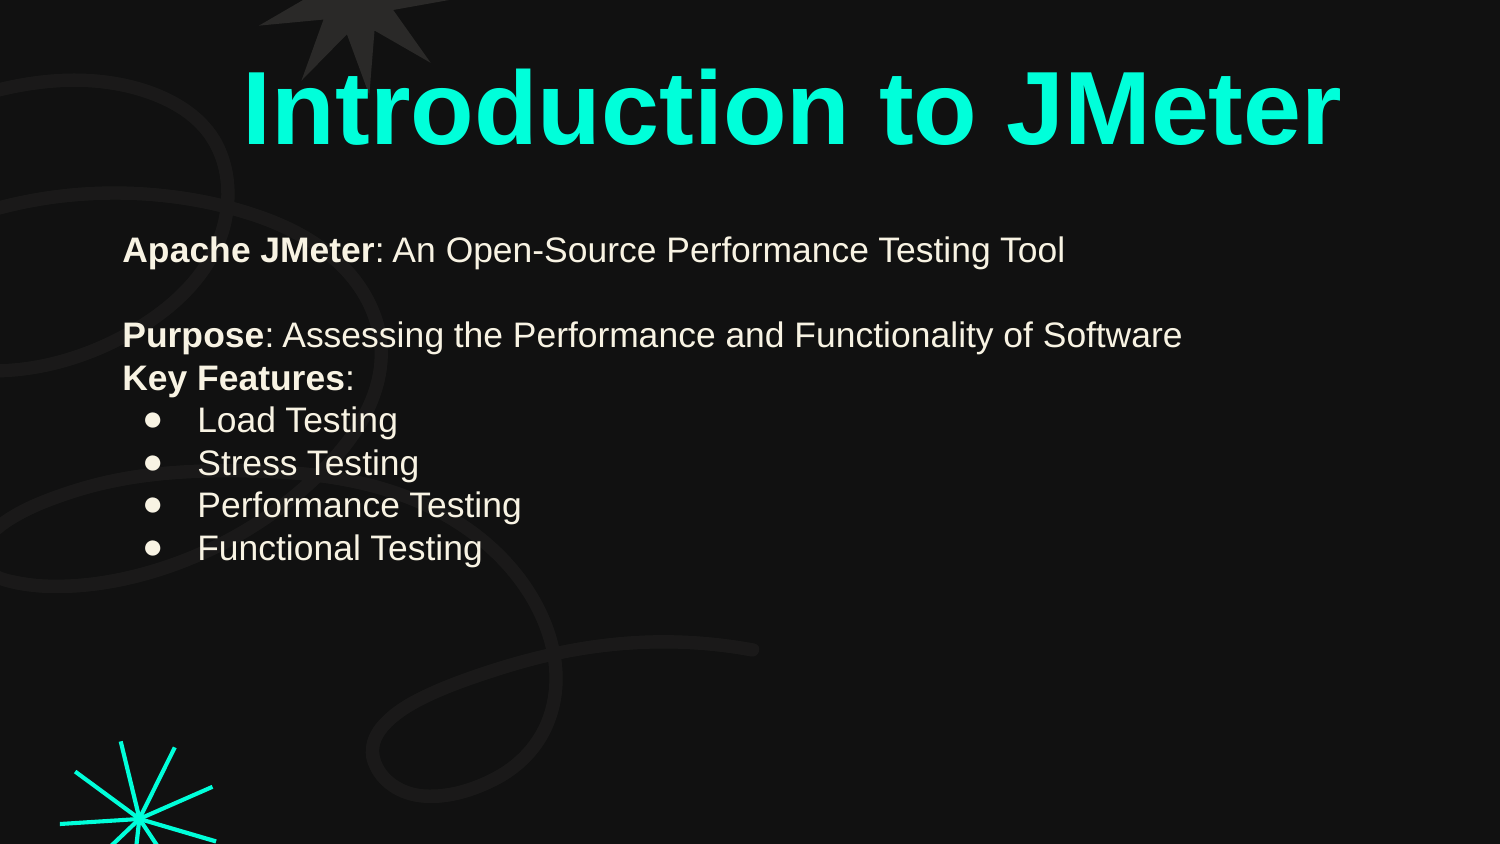

# Introduction to JMeter
Apache JMeter: An Open-Source Performance Testing Tool

Purpose: Assessing the Performance and Functionality of Software
Key Features:
Load Testing
Stress Testing
Performance Testing
Functional Testing